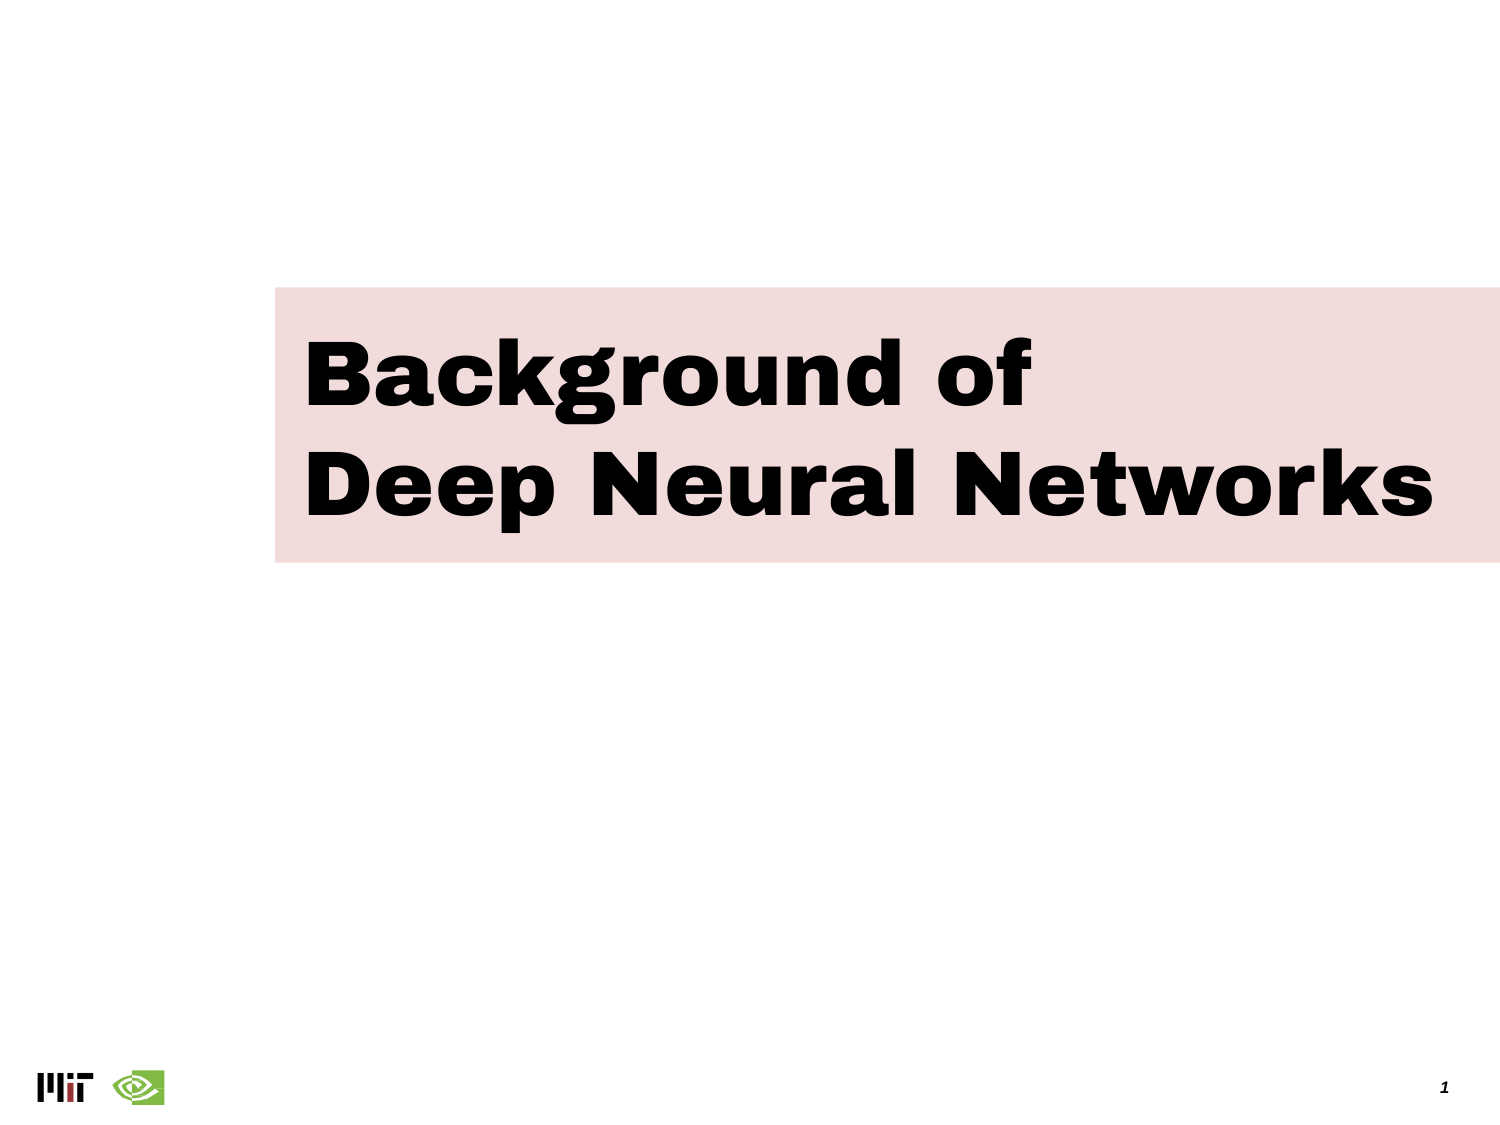

# Background of
Deep Neural Networks
1